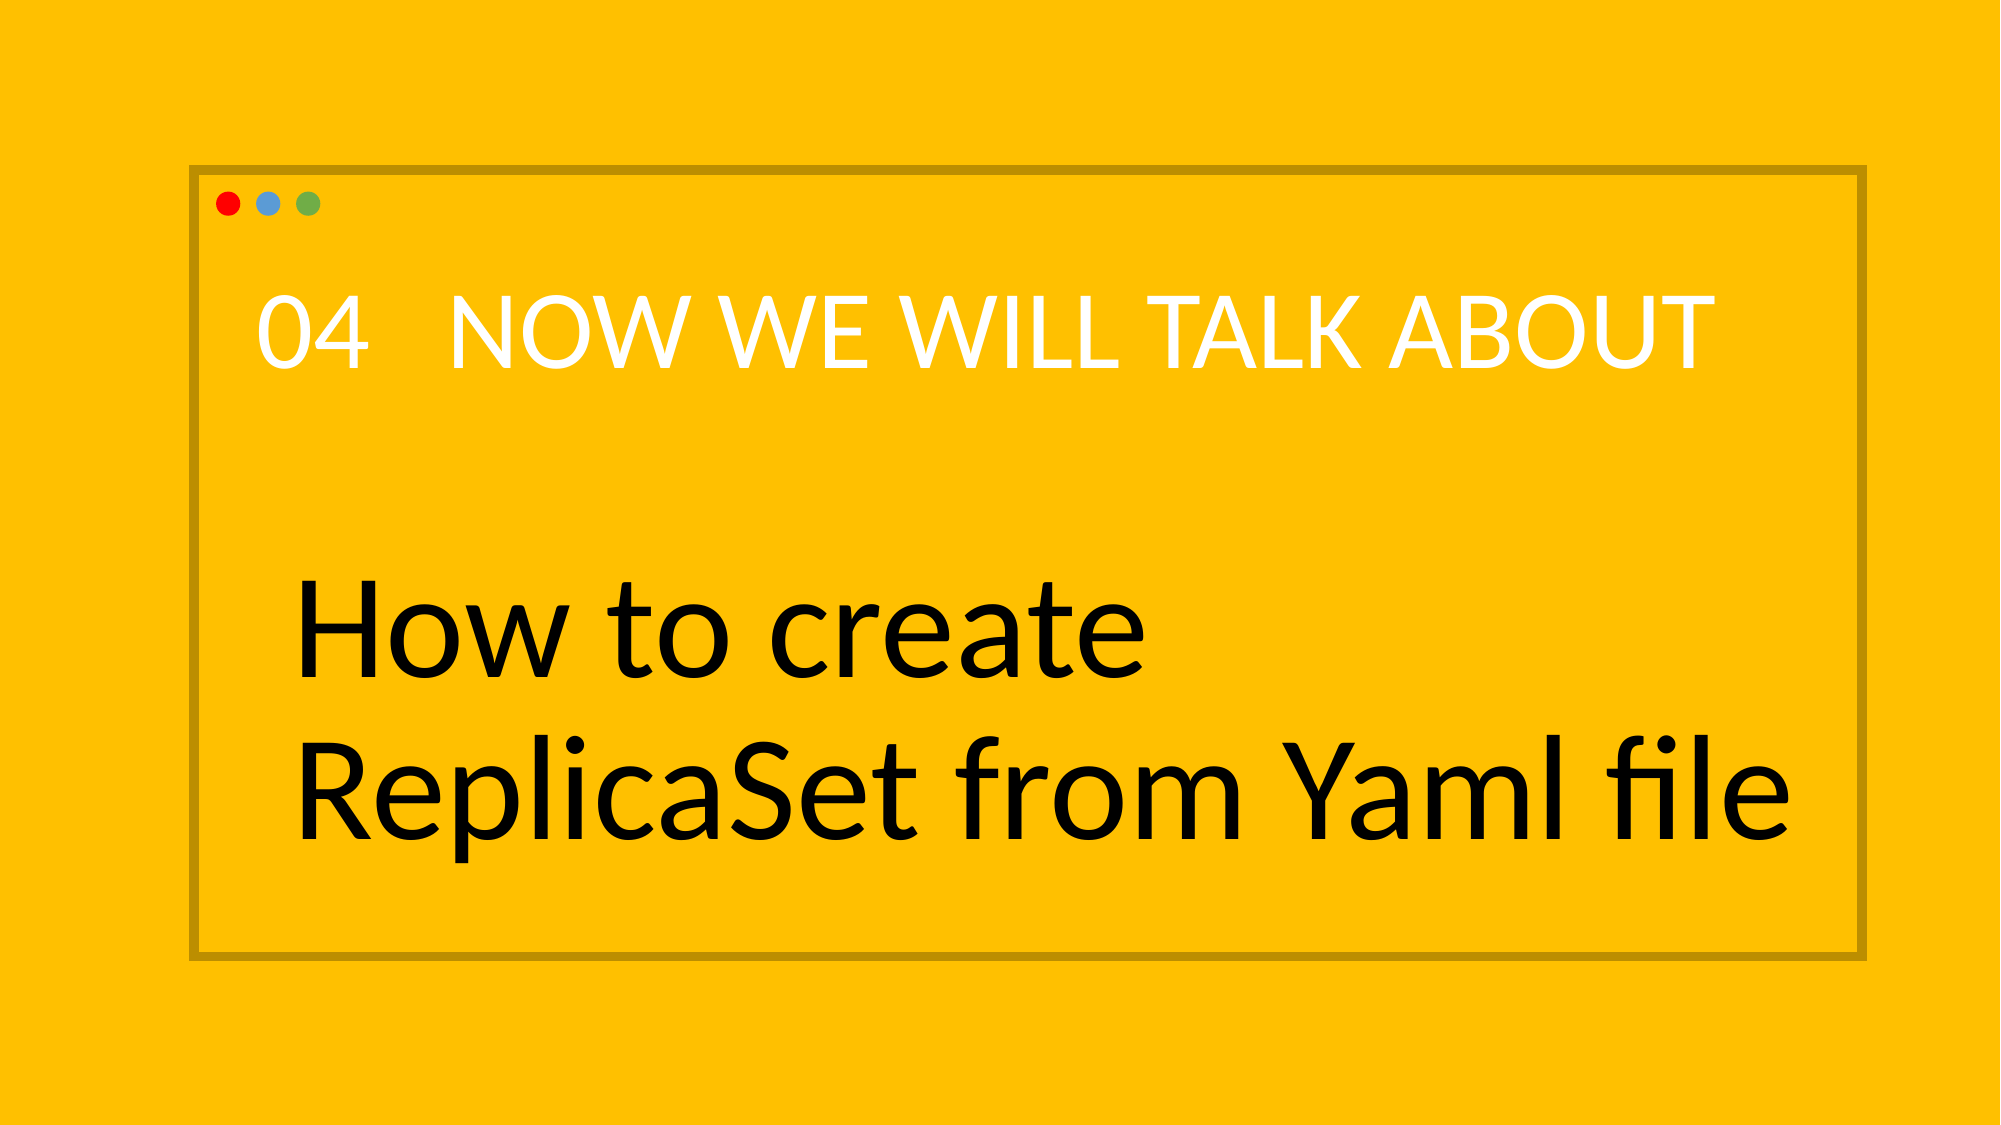

04   NOW WE WILL TALK ABOUT
How to create ReplicaSet from Yaml file